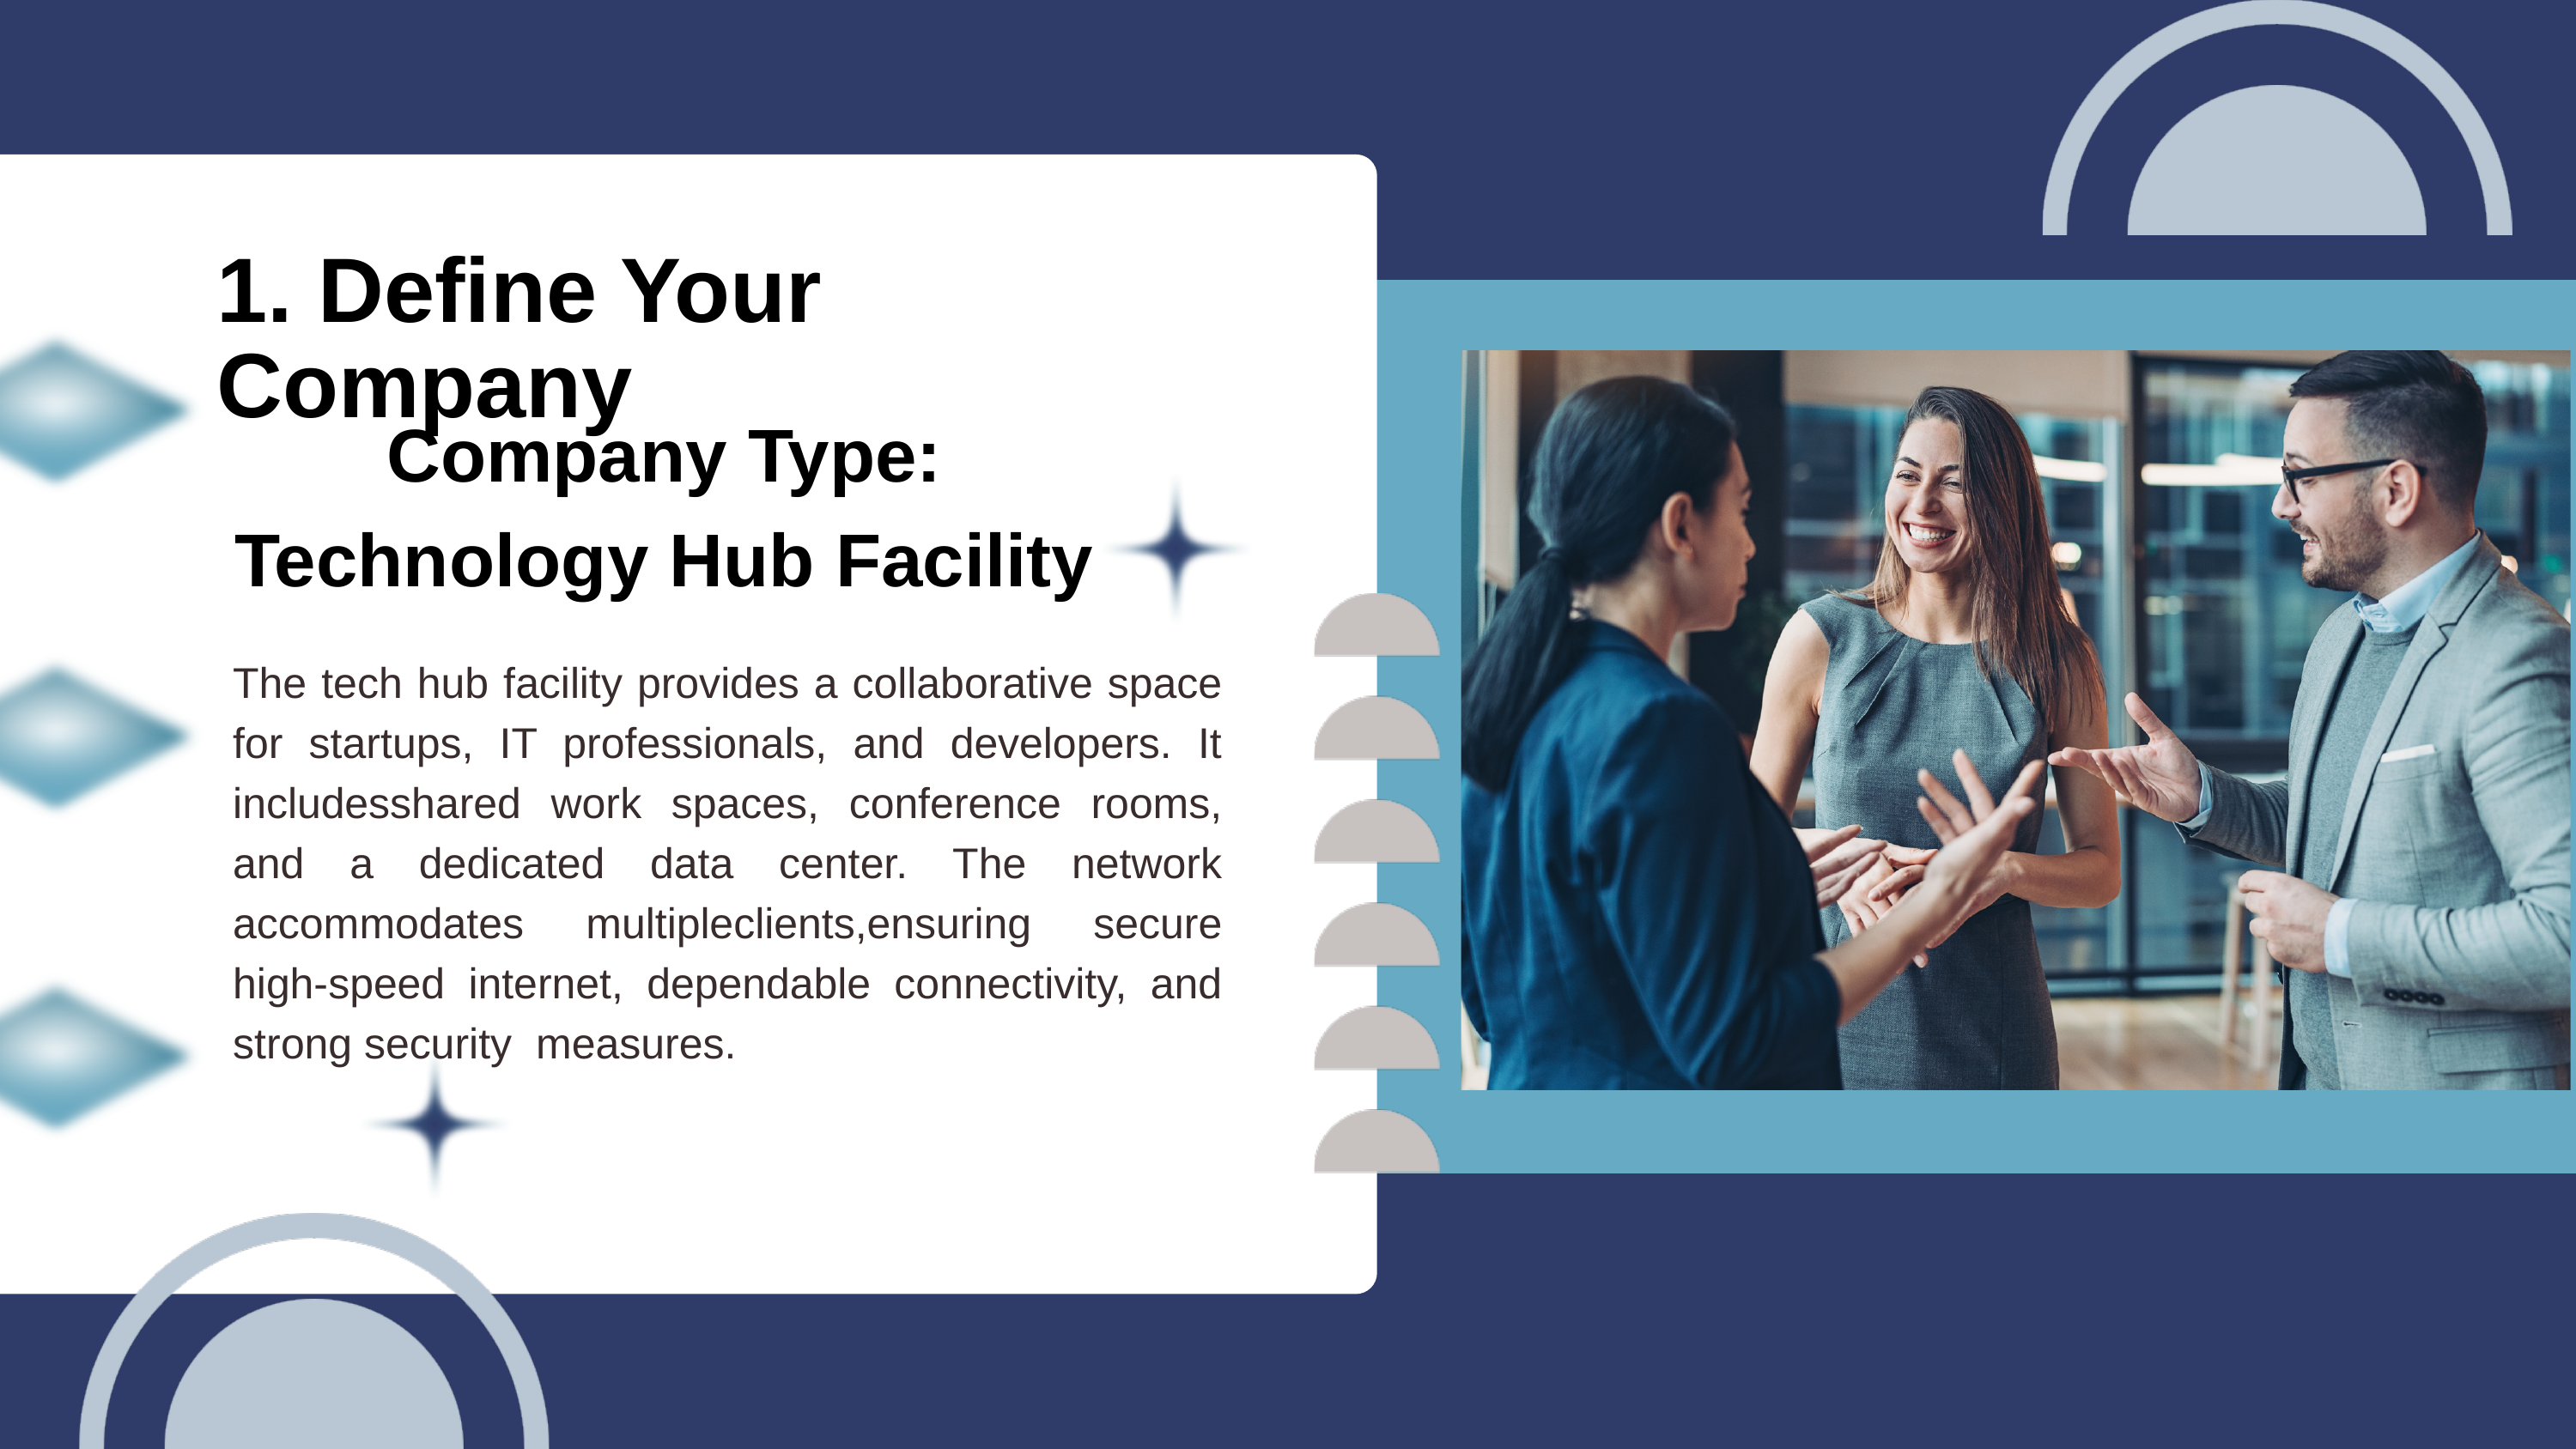

1. Define Your Company

Company Type: Technology Hub Facility

The tech hub facility provides a collaborative space for startups, IT professionals, and developers. It includesshared work spaces, conference rooms, and a dedicated data center. The network accommodates multipleclients,ensuring secure high-speed internet, dependable connectivity, and strong security  measures.